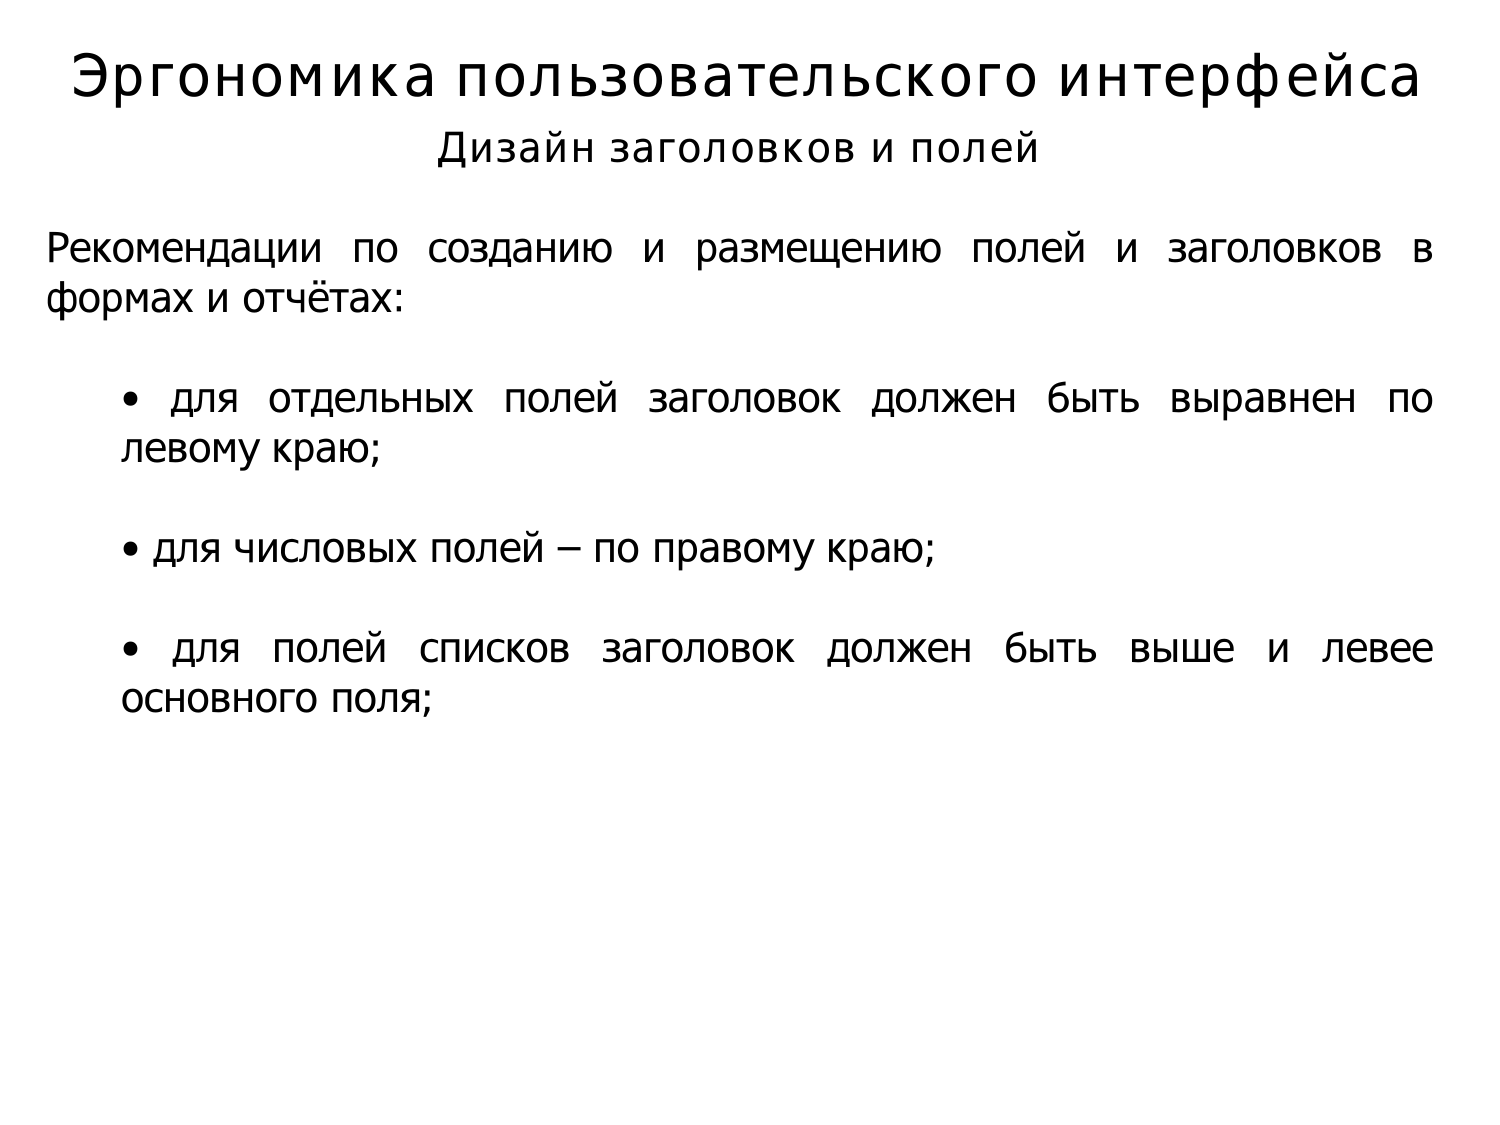

Эргономика пользовательского интерфейса
Дизайн заголовков и полей

Рекомендации по созданию и размеще­нию полей и заголовков в формах и отчётах:

• для отдельных полей заголовок должен быть выравнен по левому краю;

• для числовых полей – по правому краю;

• для полей списков заголовок должен быть выше и левее основного поля;